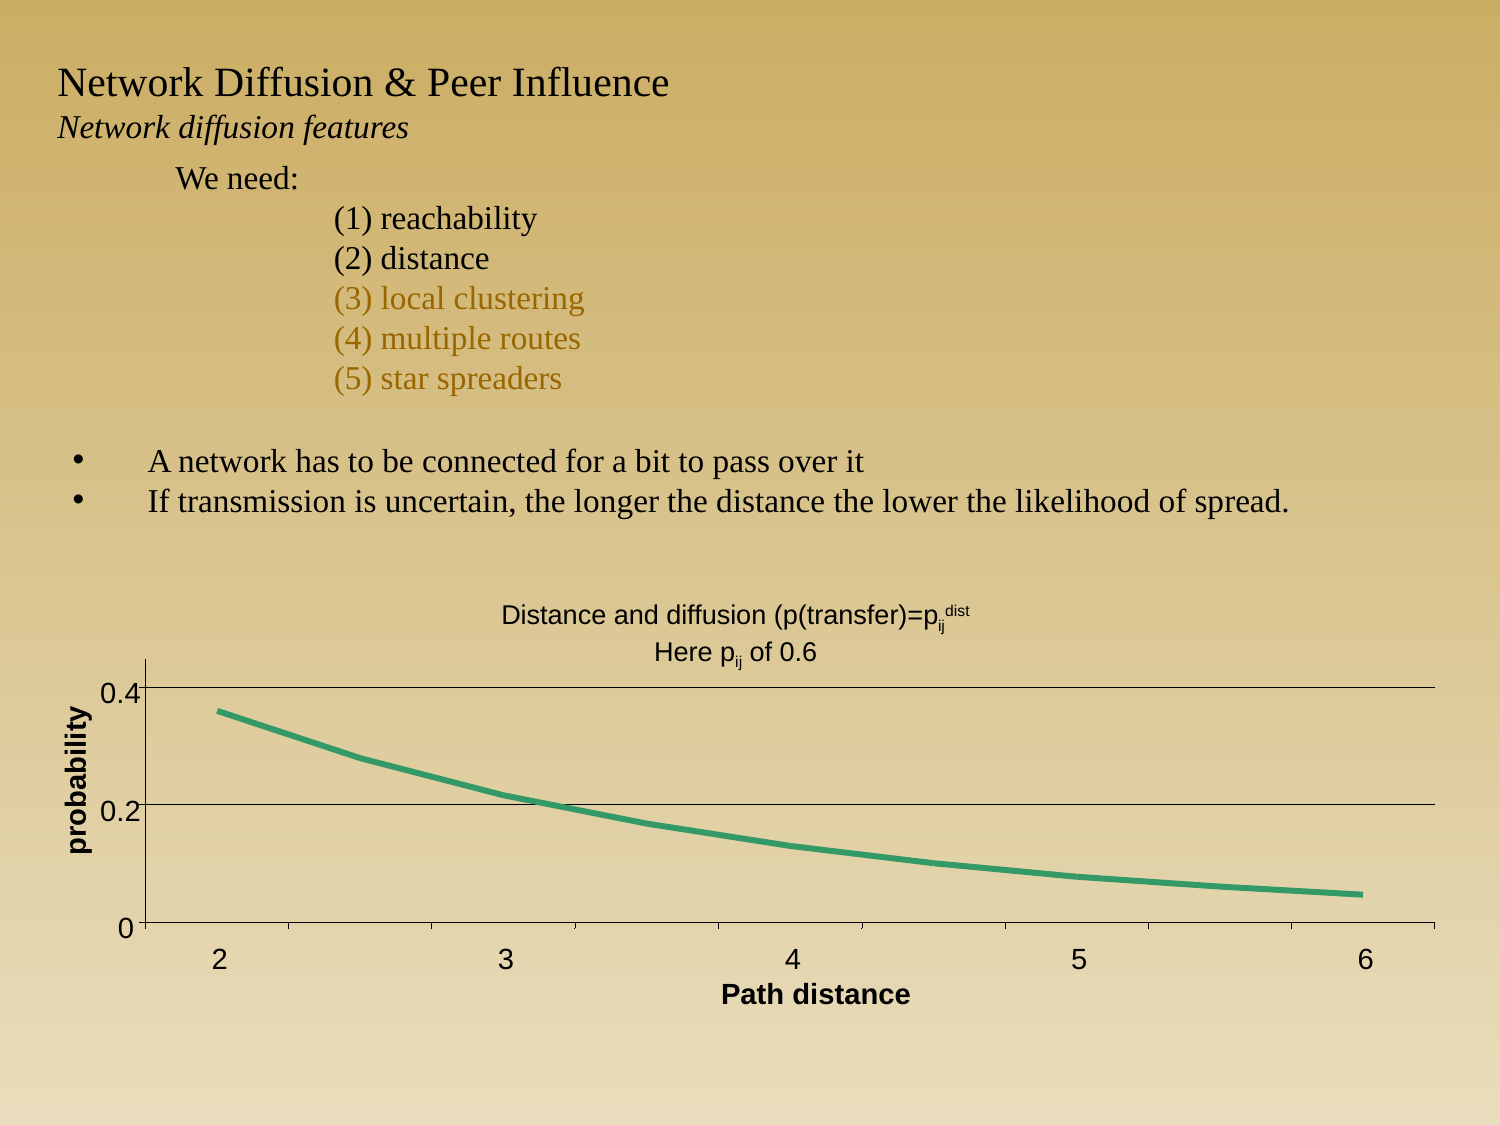

Network Diffusion & Peer Influence
Network diffusion features
We need:
	 (1) reachability
	 (2) distance
	 (3) local clustering
	 (4) multiple routes
	 (5) star spreaders
A network has to be connected for a bit to pass over it
If transmission is uncertain, the longer the distance the lower the likelihood of spread.
Distance and diffusion (p(transfer)=pijdist
Here pij of 0.6

0.4

probability
0.2

0

2
3
4
5
6
Path distance